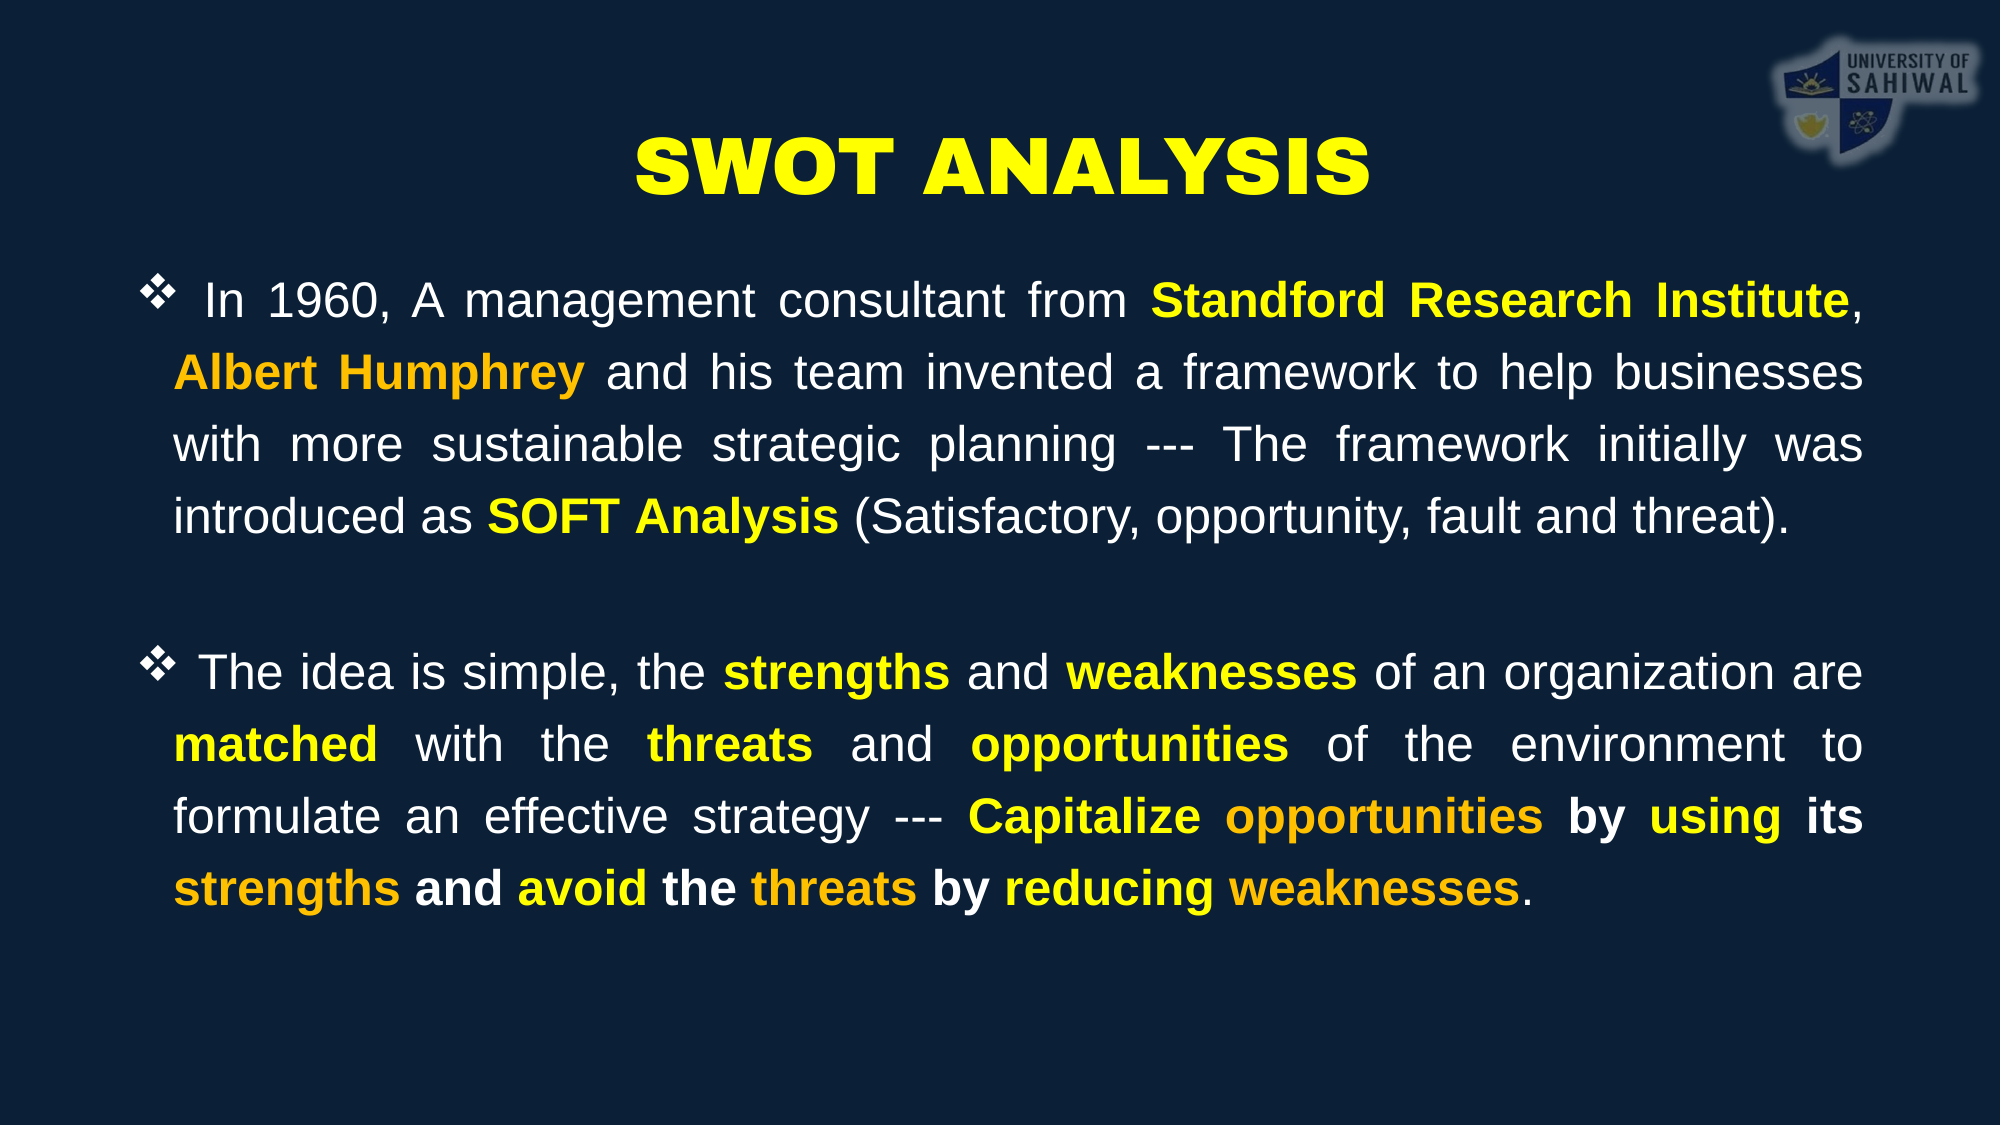

SWOT ANALYSIS

 In 1960, A management consultant from Standford Research Institute, Albert Humphrey and his team invented a framework to help businesses with more sustainable strategic planning --- The framework initially was introduced as SOFT Analysis (Satisfactory, opportunity, fault and threat).

 The idea is simple, the strengths and weaknesses of an organization are matched with the threats and opportunities of the environment to formulate an effective strategy --- Capitalize opportunities by using its strengths and avoid the threats by reducing weaknesses.